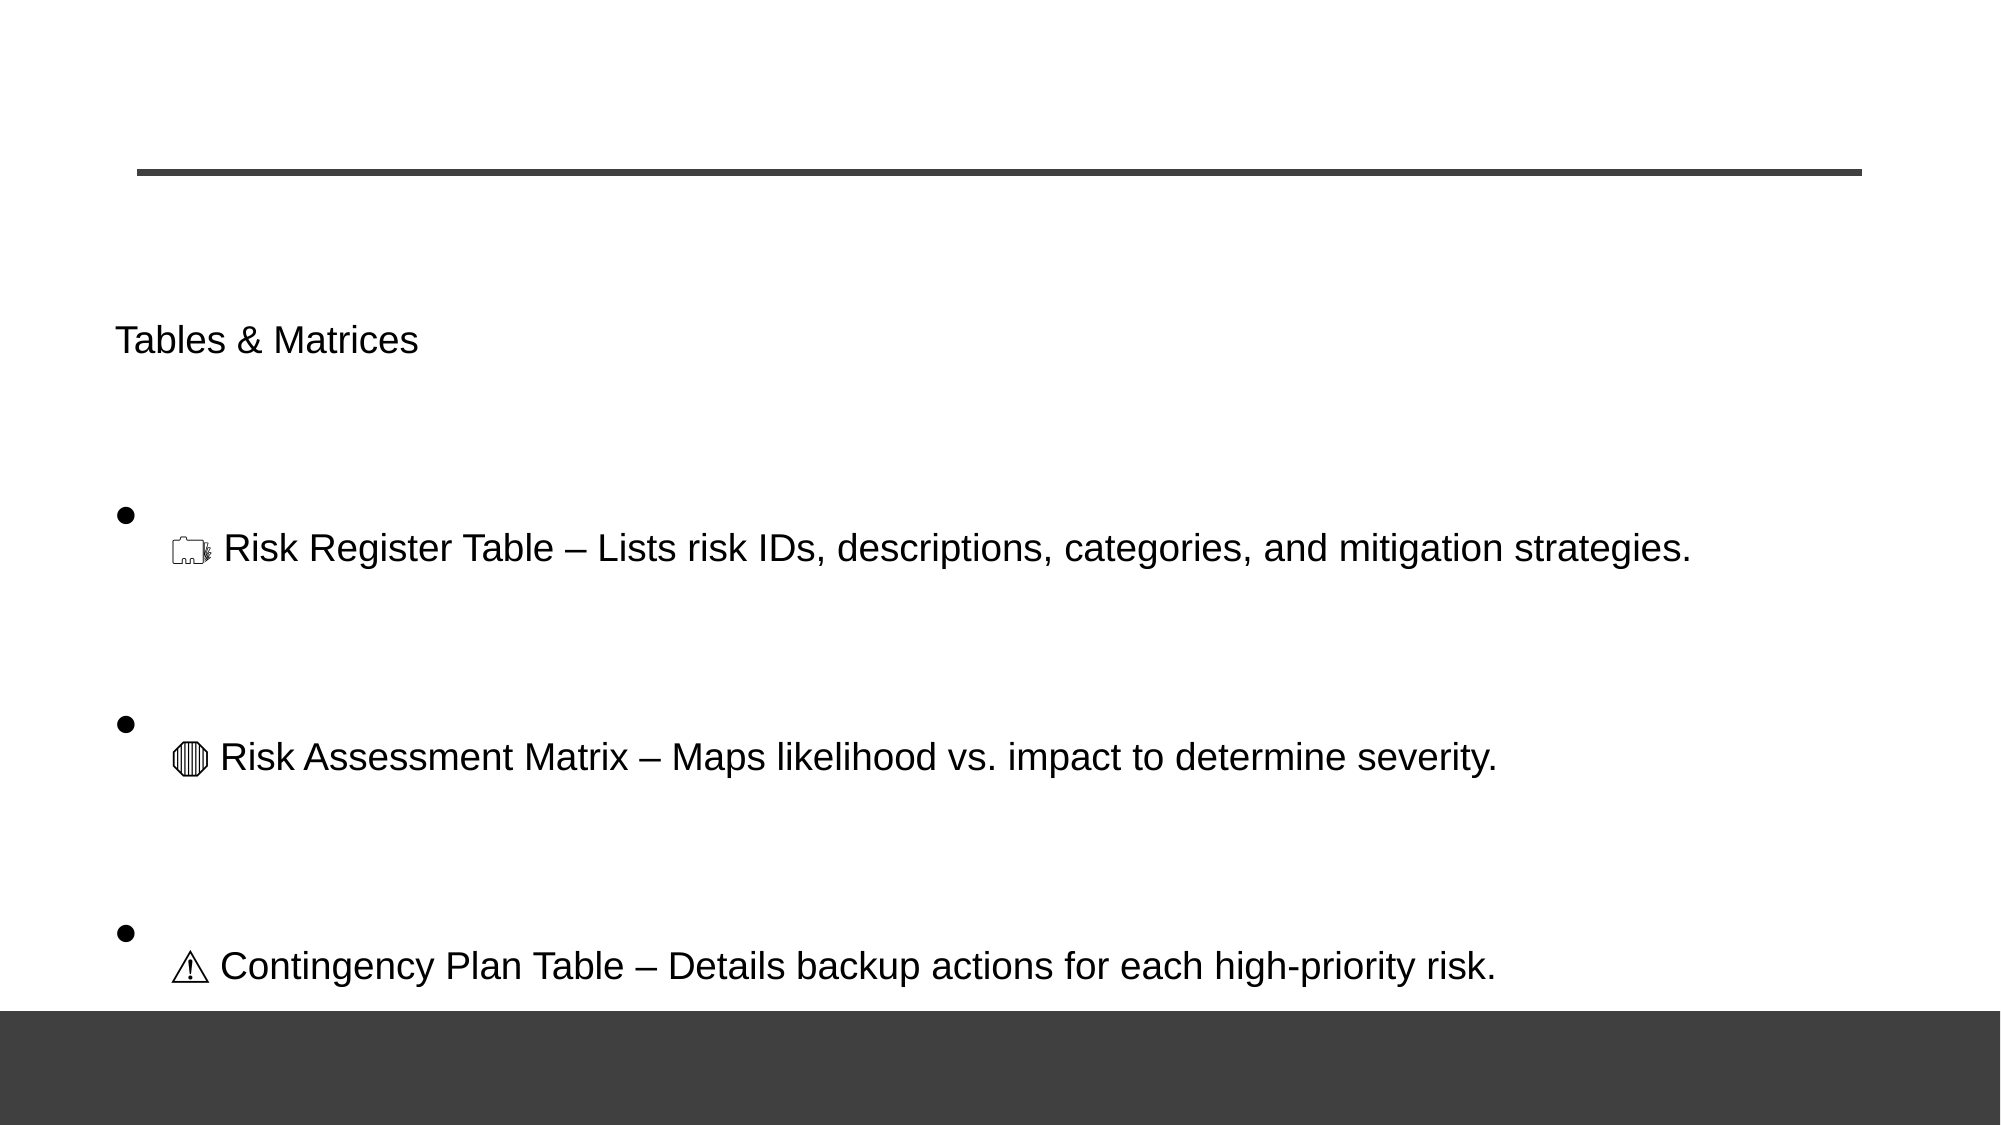

#
Tables & Matrices

🗂 Risk Register Table – Lists risk IDs, descriptions, categories, and mitigation strategies.

🛑 Risk Assessment Matrix – Maps likelihood vs. impact to determine severity.

⚠️ Contingency Plan Table – Details backup actions for each high-priority risk.

✅ Risk Prioritization Table – Sorts risks by urgency and rationale.

🔄 SWOT Analysis Table – Identifies strengths, weaknesses, opportunities, and threats.